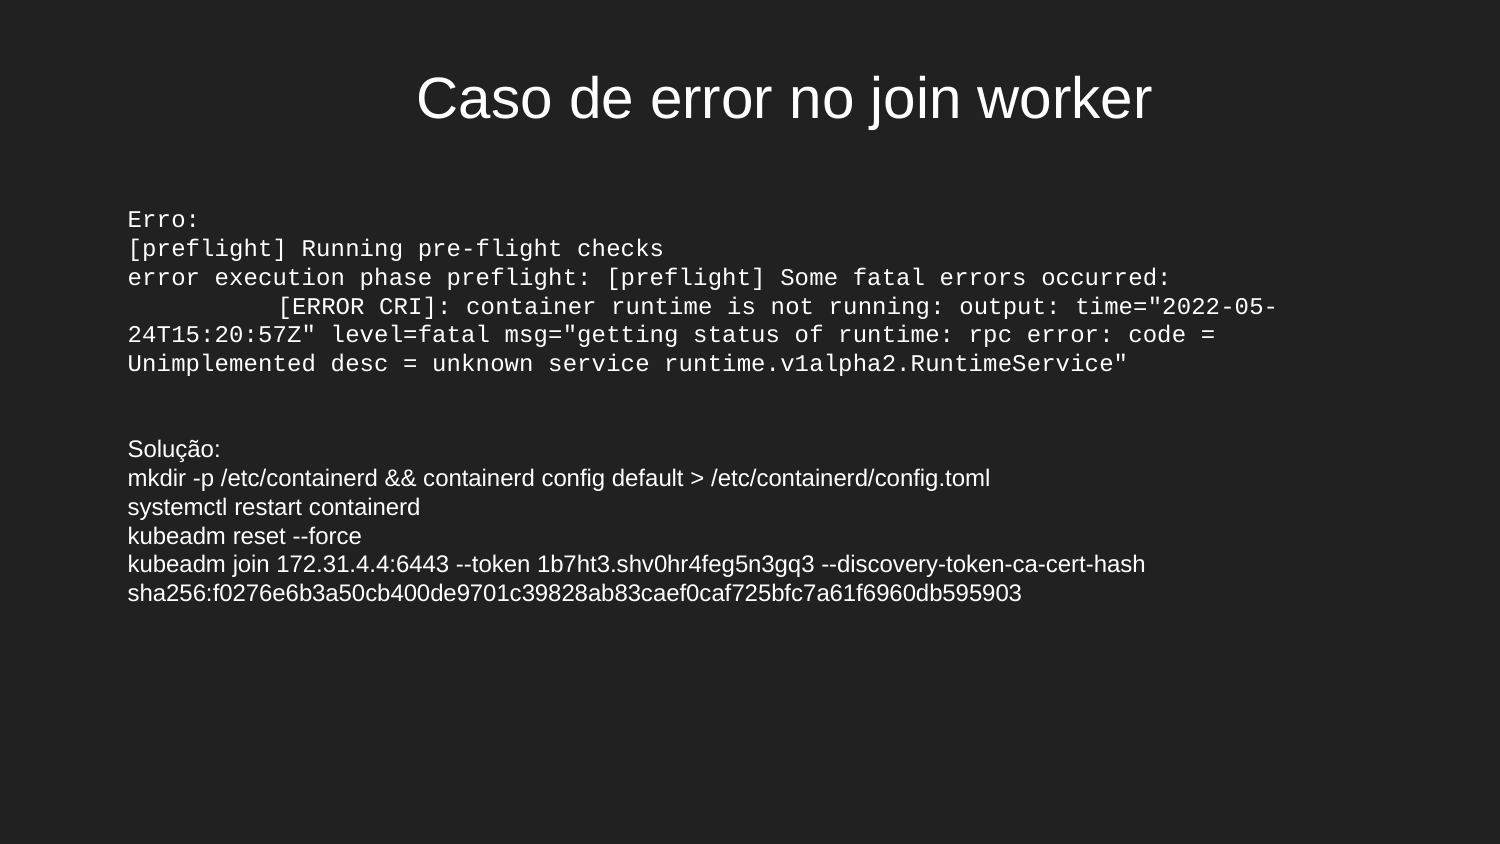

# Caso de error no join worker

Erro:
[preflight] Running pre-flight checks
error execution phase preflight: [preflight] Some fatal errors occurred:
	[ERROR CRI]: container runtime is not running: output: time="2022-05-24T15:20:57Z" level=fatal msg="getting status of runtime: rpc error: code = Unimplemented desc = unknown service runtime.v1alpha2.RuntimeService"

Solução:
mkdir -p /etc/containerd && containerd config default > /etc/containerd/config.toml
systemctl restart containerd
kubeadm reset --force
kubeadm join 172.31.4.4:6443 --token 1b7ht3.shv0hr4feg5n3gq3 --discovery-token-ca-cert-hash sha256:f0276e6b3a50cb400de9701c39828ab83caef0caf725bfc7a61f6960db595903